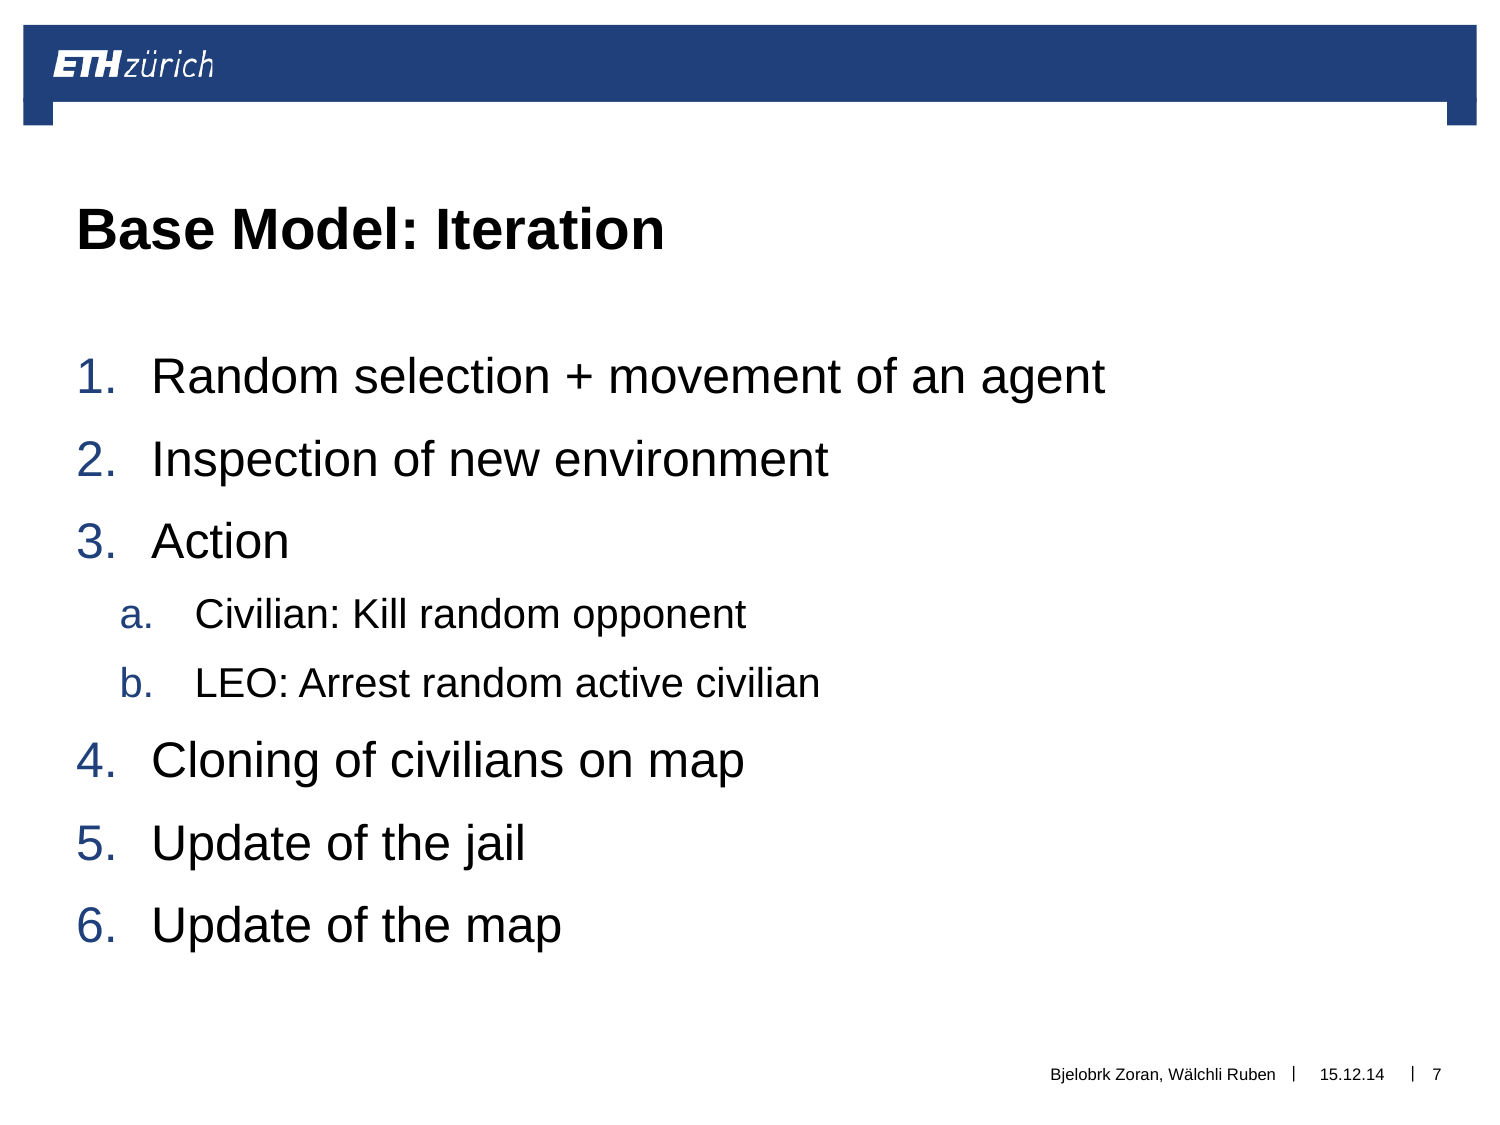

# Base Model: Iteration
Random selection + movement of an agent
Inspection of new environment
Action
Civilian: Kill random opponent
LEO: Arrest random active civilian
Cloning of civilians on map
Update of the jail
Update of the map

Bjelobrk Zoran, Wälchli Ruben
15.12.14
7